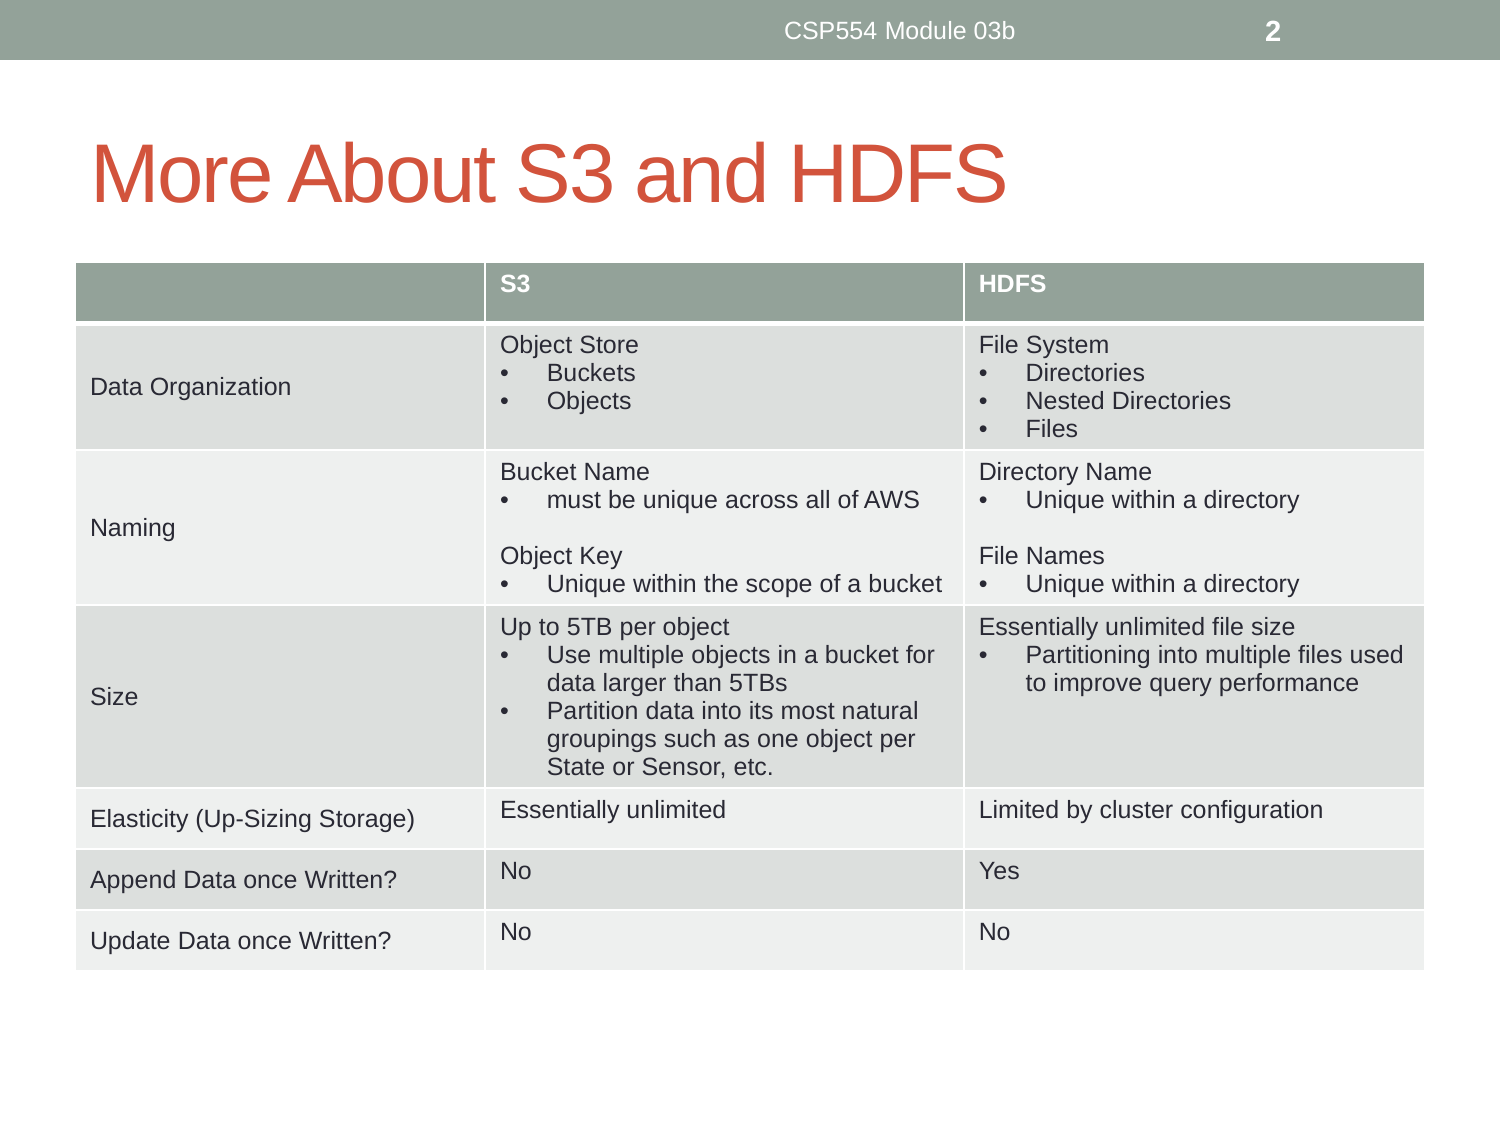

CSP554 Module 03b
2
# More About S3 and HDFS
|  | S3 | HDFS |
| --- | --- | --- |
| Data Organization | Object Store Buckets Objects | File System Directories Nested Directories Files |
| Naming | Bucket Name must be unique across all of AWS Object Key Unique within the scope of a bucket | Directory Name Unique within a directory File Names Unique within a directory |
| Size | Up to 5TB per object Use multiple objects in a bucket for data larger than 5TBs Partition data into its most natural groupings such as one object per State or Sensor, etc. | Essentially unlimited file size Partitioning into multiple files used to improve query performance |
| Elasticity (Up-Sizing Storage) | Essentially unlimited | Limited by cluster configuration |
| Append Data once Written? | No | Yes |
| Update Data once Written? | No | No |